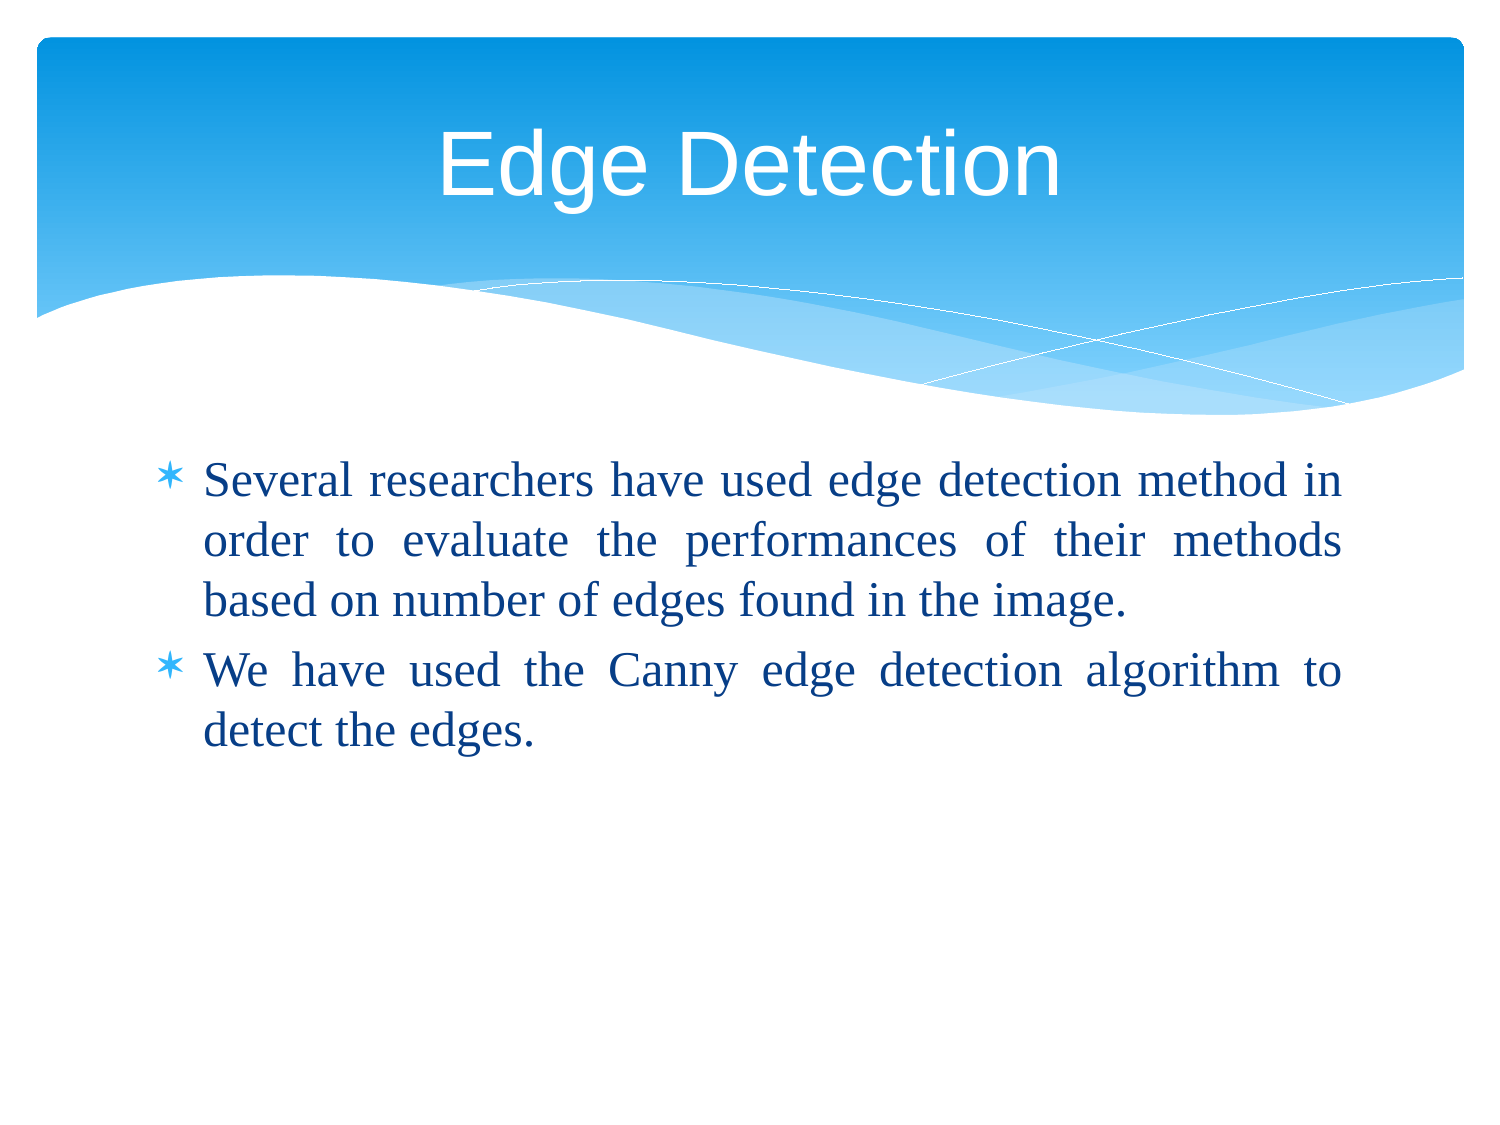

# Edge Detection
Several researchers have used edge detection method in order to evaluate the performances of their methods based on number of edges found in the image.
We have used the Canny edge detection algorithm to detect the edges.